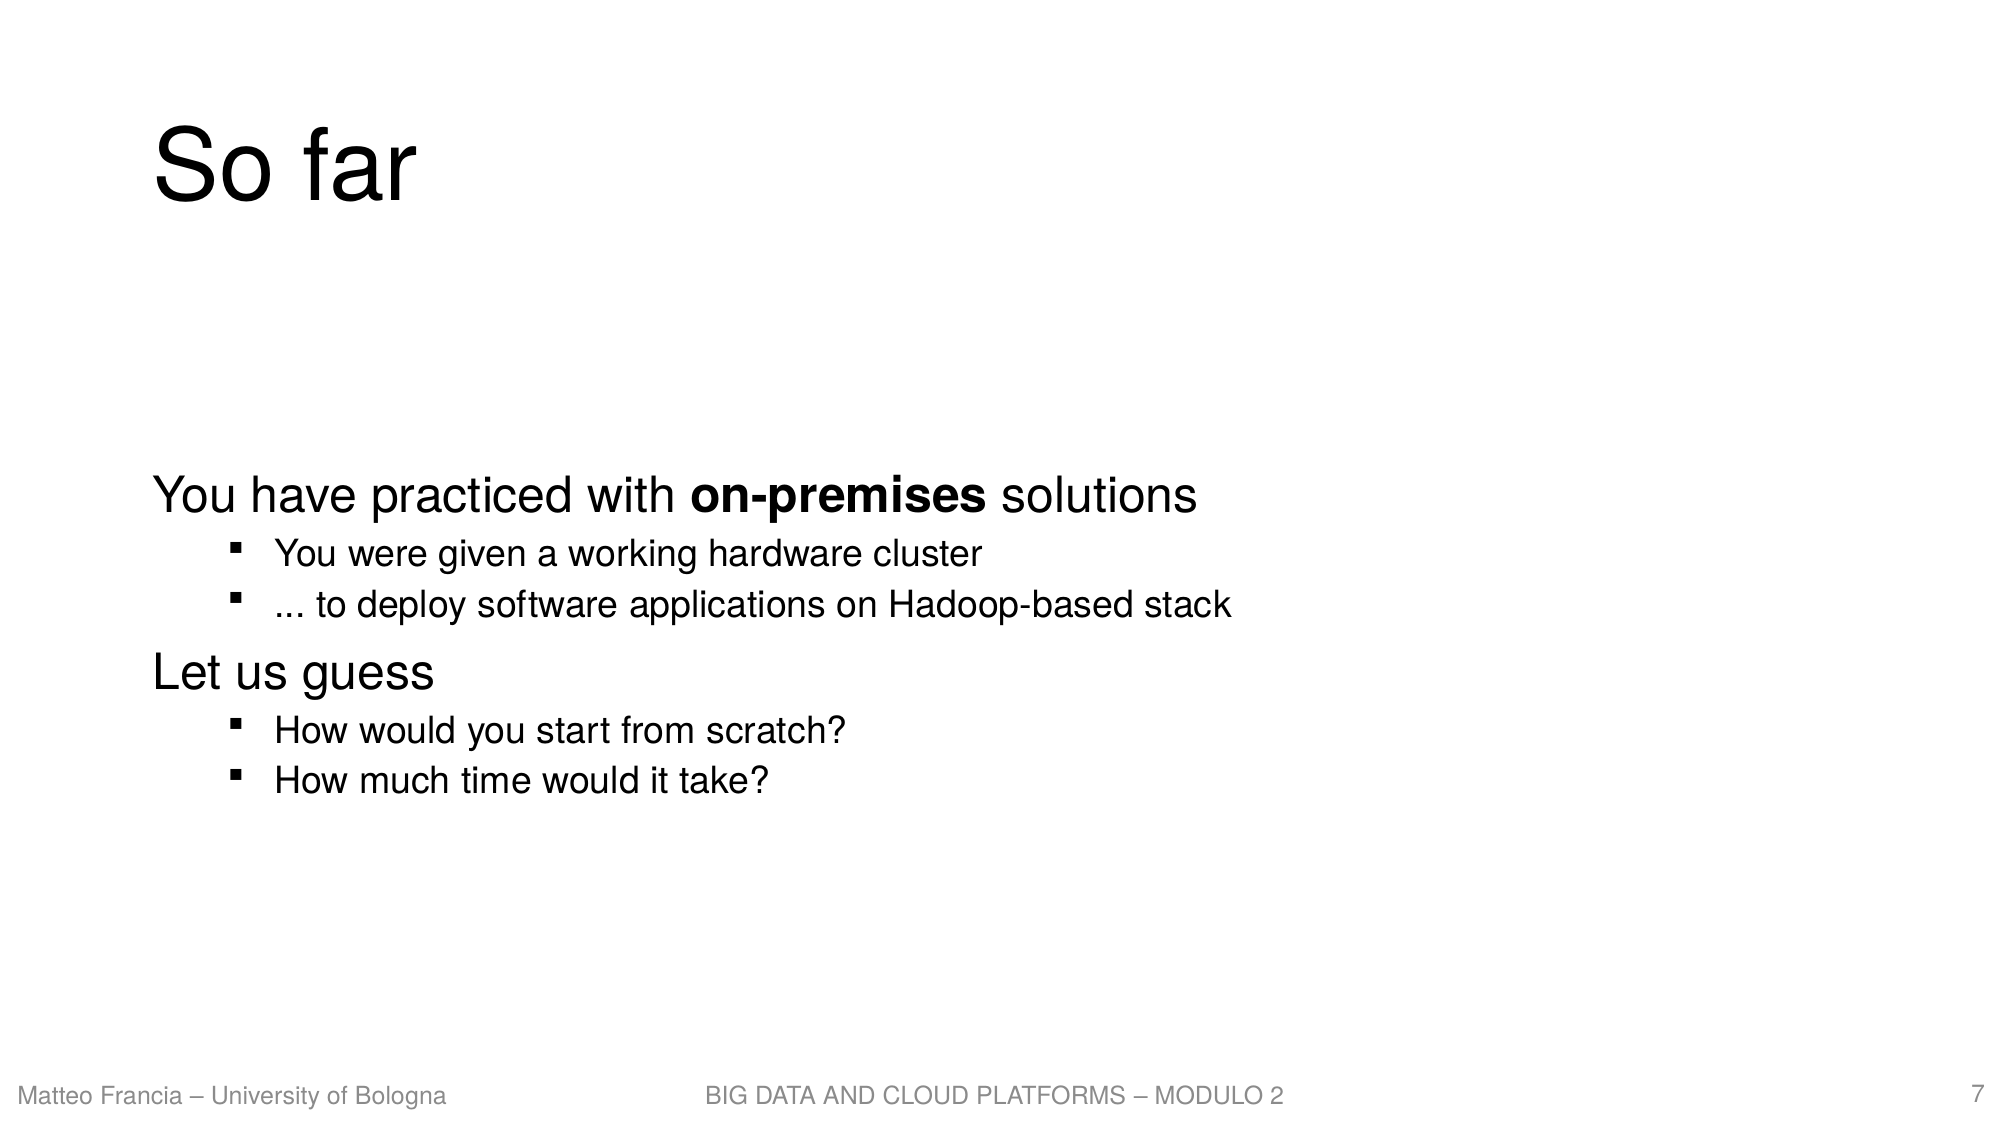

# So far
You have practiced with on-premises solutions
You were given a working hardware cluster
... to deploy software applications on Hadoop-based stack
Let us guess
How would you start from scratch?
How much time would it take?
7
Matteo Francia – University of Bologna